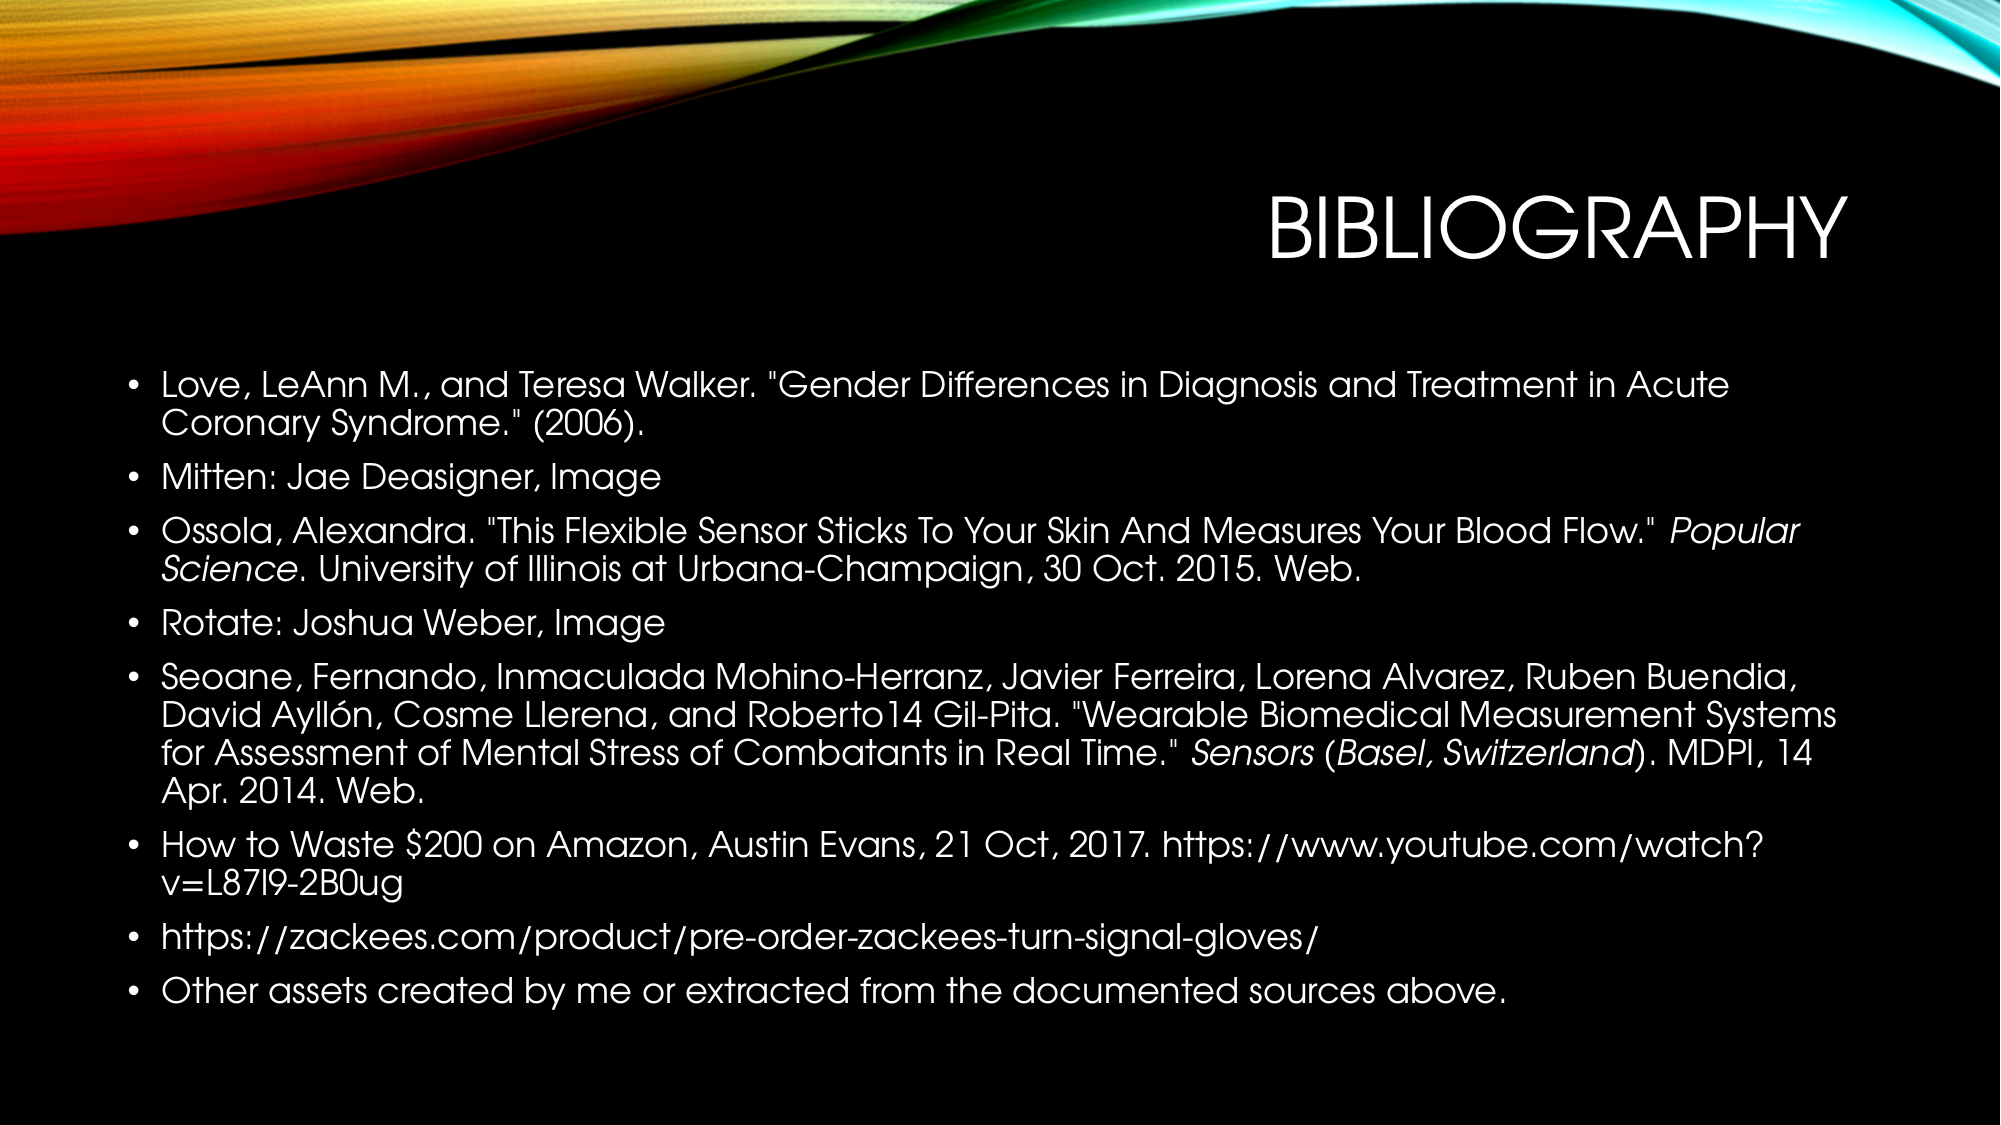

# Bibliography
Love, LeAnn M., and Teresa Walker. "Gender Differences in Diagnosis and Treatment in Acute Coronary Syndrome." (2006).
Mitten: Jae Deasigner, Image
Ossola, Alexandra. "This Flexible Sensor Sticks To Your Skin And Measures Your Blood Flow." Popular Science. University of Illinois at Urbana-Champaign, 30 Oct. 2015. Web.
Rotate: Joshua Weber, Image
Seoane, Fernando, Inmaculada Mohino-Herranz, Javier Ferreira, Lorena Alvarez, Ruben Buendia, David Ayllón, Cosme Llerena, and Roberto14 Gil-Pita. "Wearable Biomedical Measurement Systems for Assessment of Mental Stress of Combatants in Real Time." Sensors (Basel, Switzerland). MDPI, 14 Apr. 2014. Web.
How to Waste $200 on Amazon, Austin Evans, 21 Oct, 2017. https://www.youtube.com/watch?v=L87l9-2B0ug
https://zackees.com/product/pre-order-zackees-turn-signal-gloves/
Other assets created by me or extracted from the documented sources above.